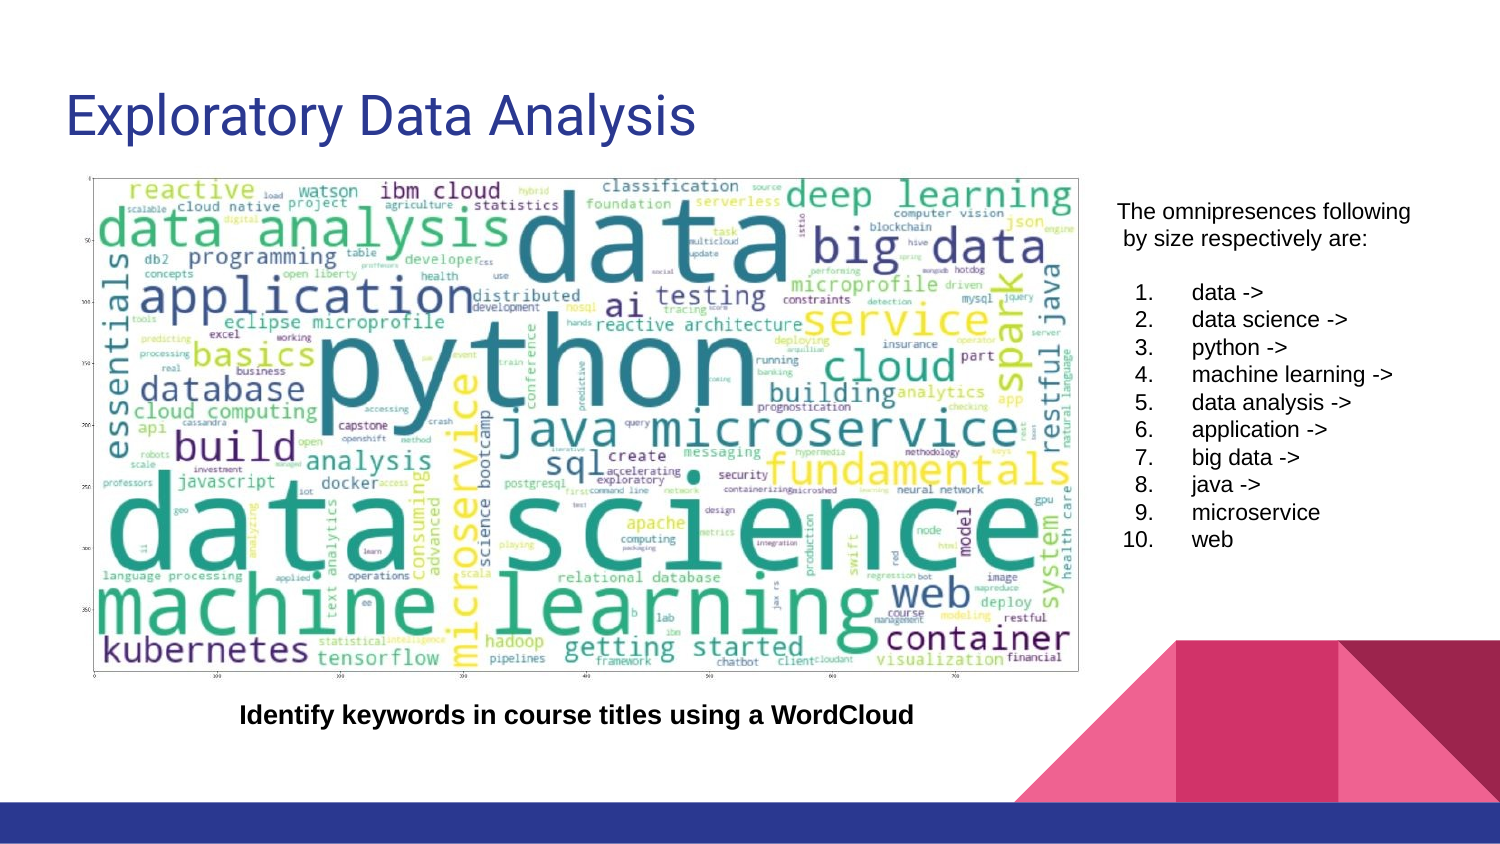

# Exploratory Data Analysis

The omnipresences following  by size respectively are:

data ->
data science ->
python ->
machine learning ->
data analysis ->
application ->
big data ->
java ->
microservice
web
Identify keywords in course titles using a WordCloud